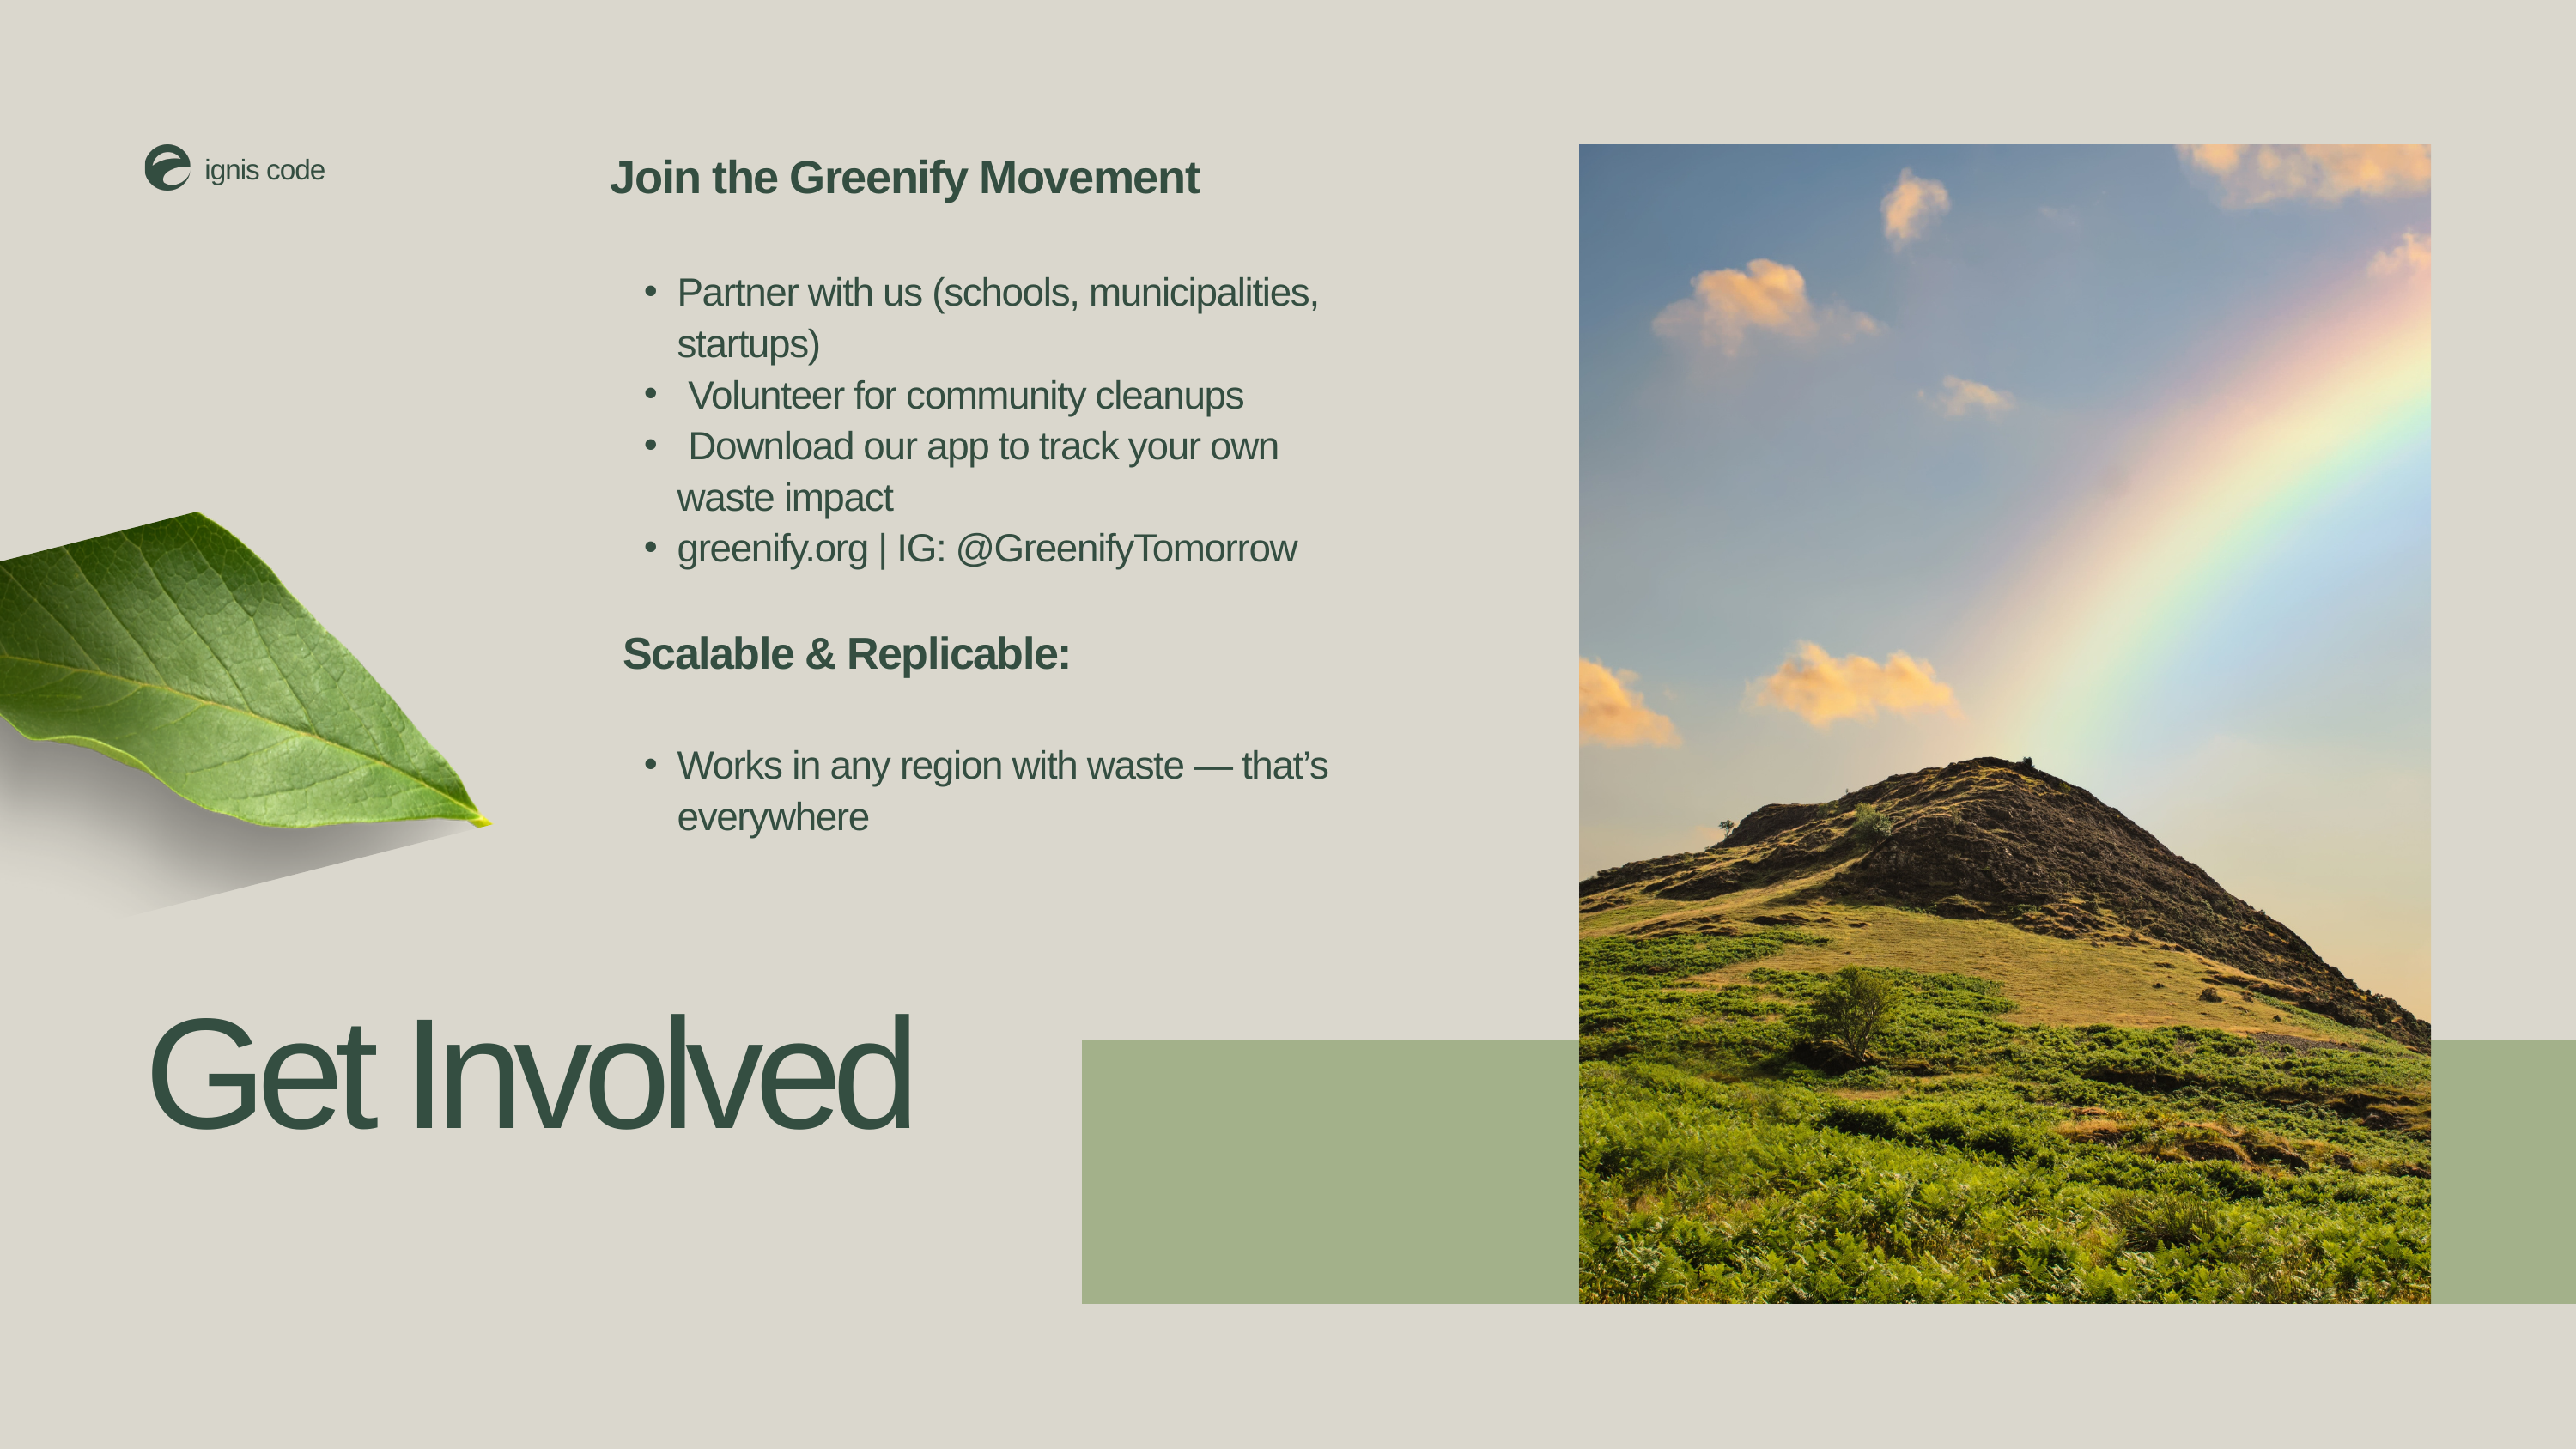

Join the Greenify Movement

Partner with us (schools, municipalities, startups)
 Volunteer for community cleanups
 Download our app to track your own waste impact
greenify.org | IG: @GreenifyTomorrow

ignis code

 Scalable & Replicable:

Works in any region with waste — that’s everywhere

Get Involved